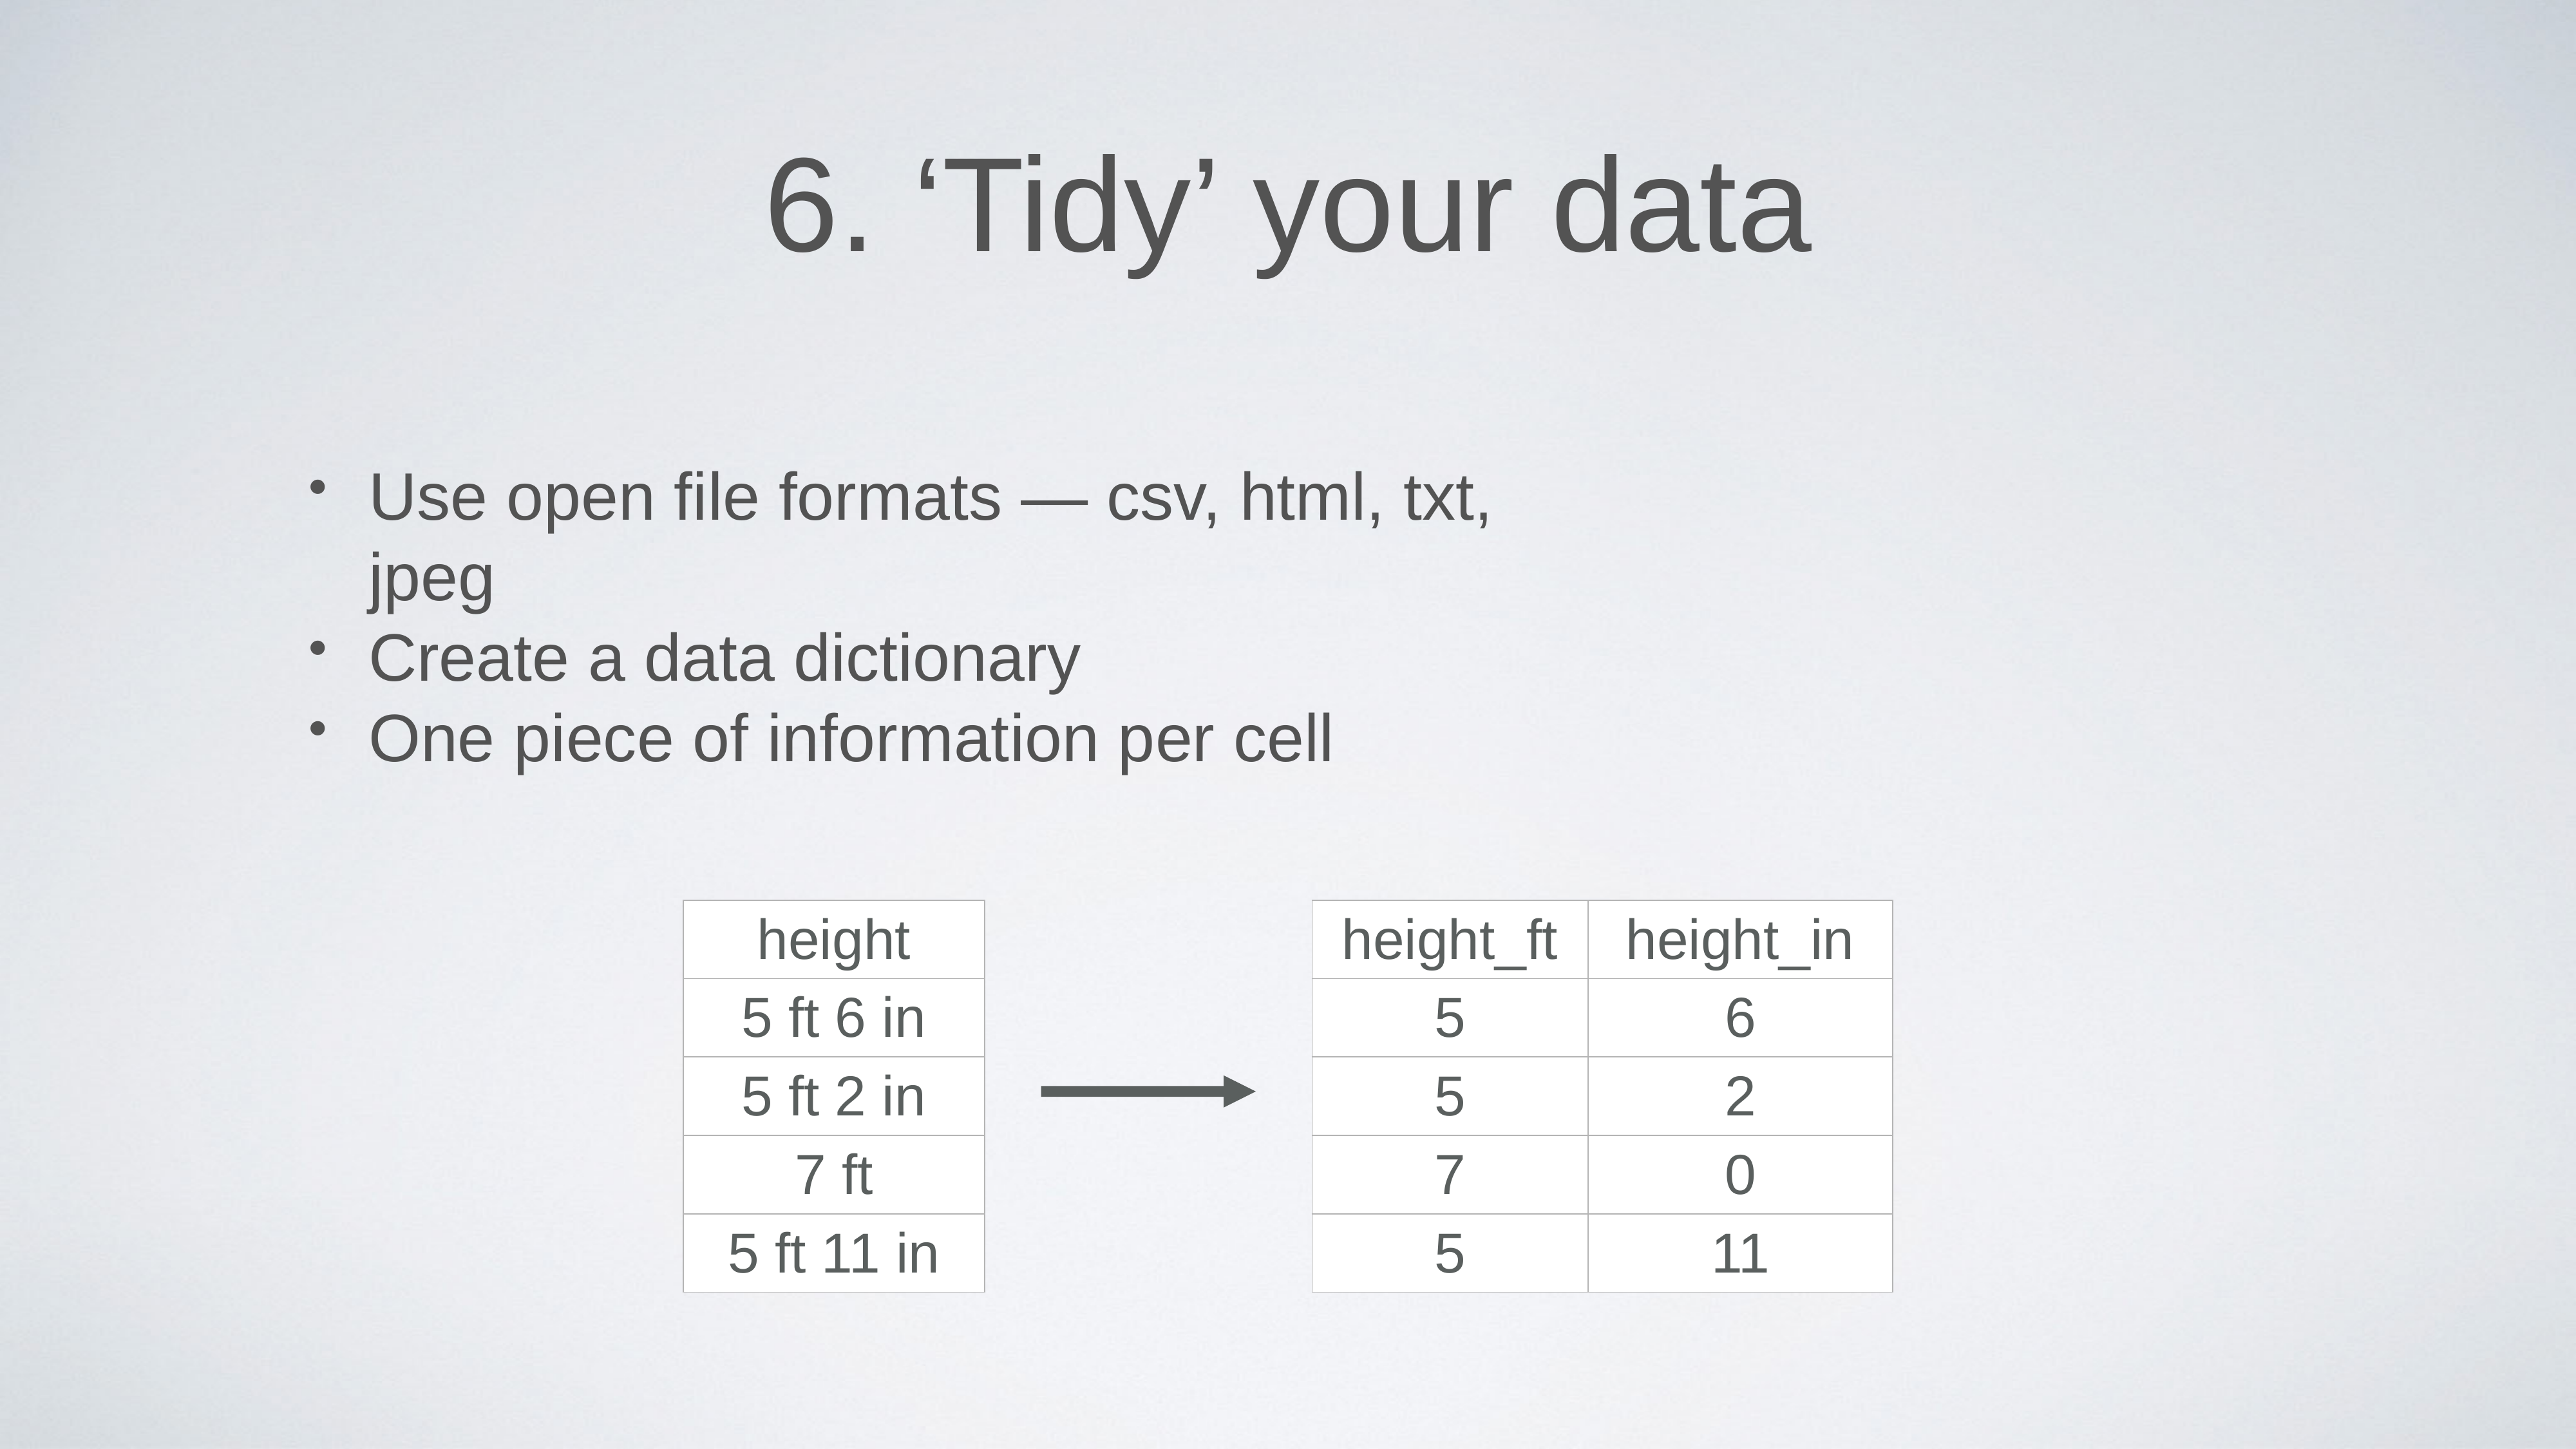

# 6. ‘Tidy’ your data
Use open file formats — csv, html, txt, jpeg
Create a data dictionary
One piece of information per cell
| height |
| --- |
| 5 ft 6 in |
| 5 ft 2 in |
| 7 ft |
| 5 ft 11 in |
| height\_ft | height\_in |
| --- | --- |
| 5 | 6 |
| 5 | 2 |
| 7 | 0 |
| 5 | 11 |